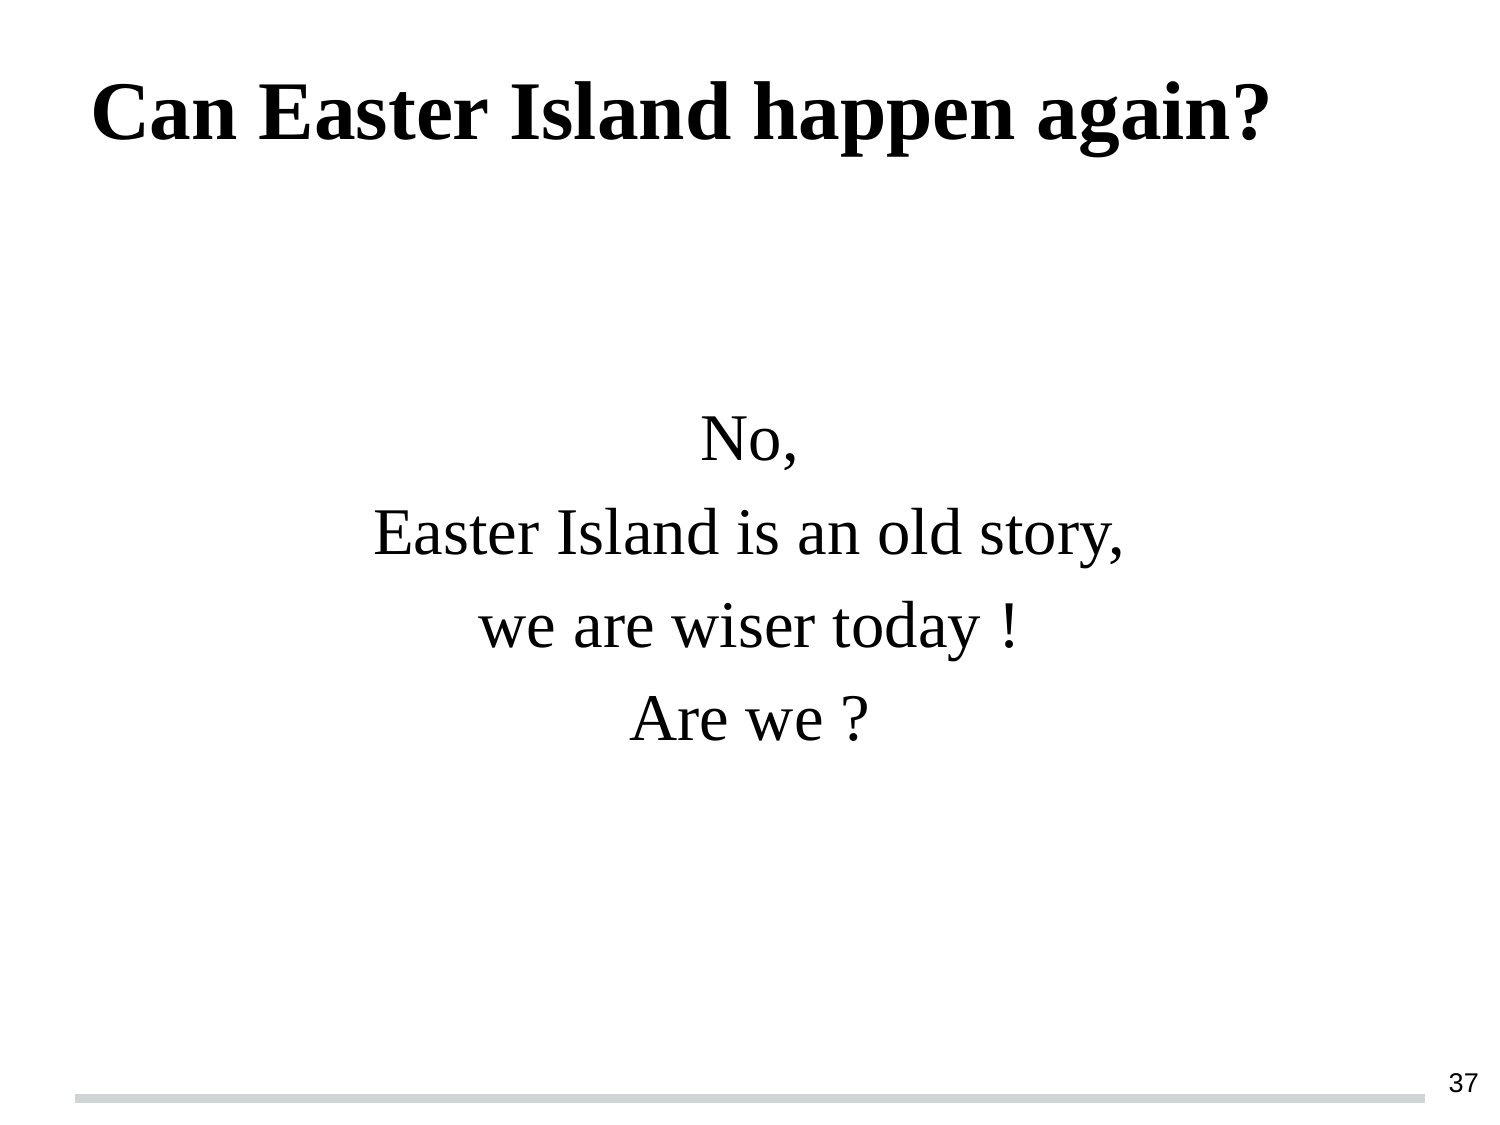

# Can Easter Island happen again?

No,
Easter Island is an old story,
we are wiser today !
Are we ?
37